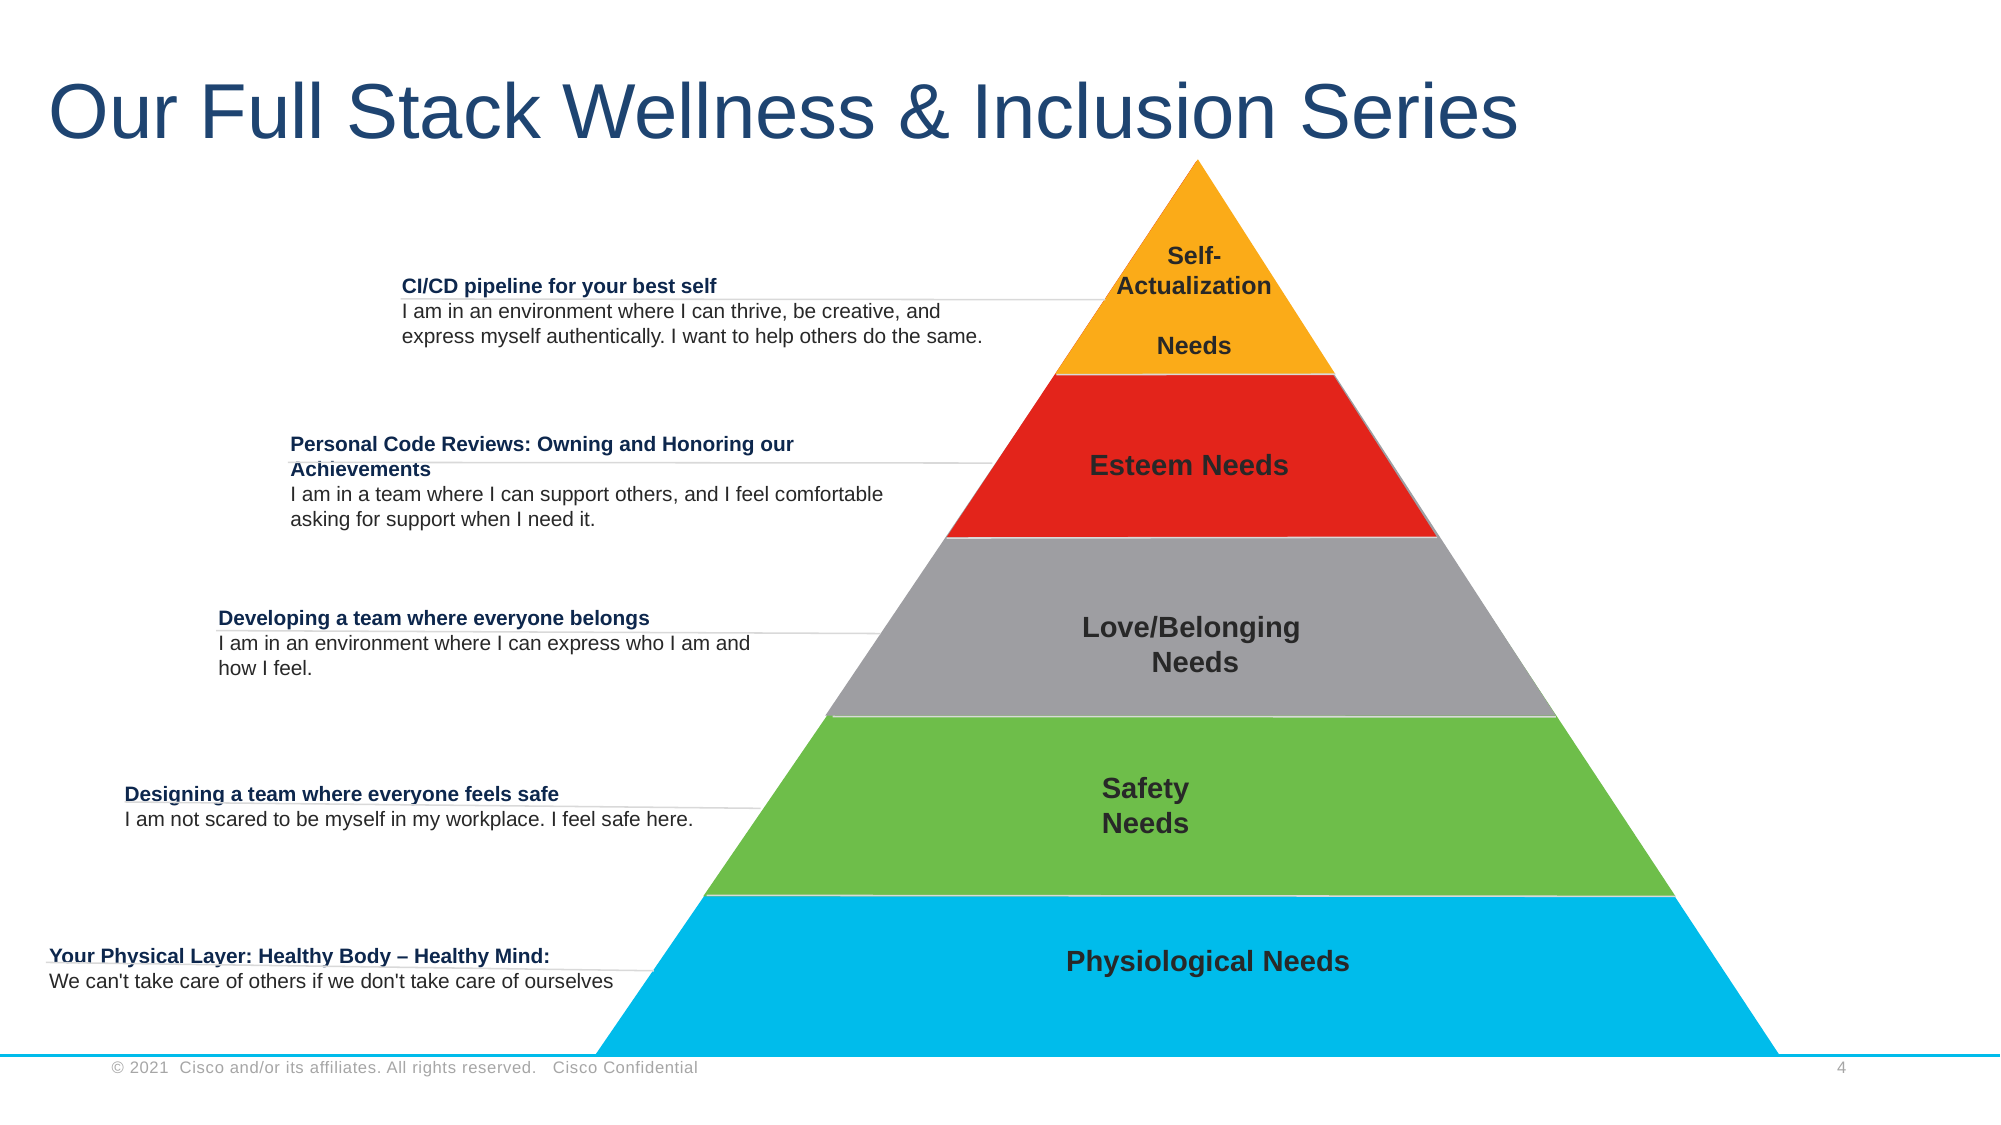

# Our Full Stack Wellness & Inclusion Series

Self-
Actualization
Needs
CI/CD pipeline for your best self
I am in an environment where I can thrive, be creative, and express myself authentically. I want to help others do the same.
Personal Code Reviews: Owning and Honoring our Achievements
I am in a team where I can support others, and I feel comfortable asking for support when I need it.
Esteem Needs
Developing a team where everyone belongs
I am in an environment where I can express who I am and how I feel.
Love/Belonging
Needs
Designing a team where everyone feels safe
I am not scared to be myself in my workplace. I feel safe here.
Safety Needs
Physiological Needs
Your Physical Layer: Healthy Body – Healthy Mind:
We can't take care of others if we don't take care of ourselves